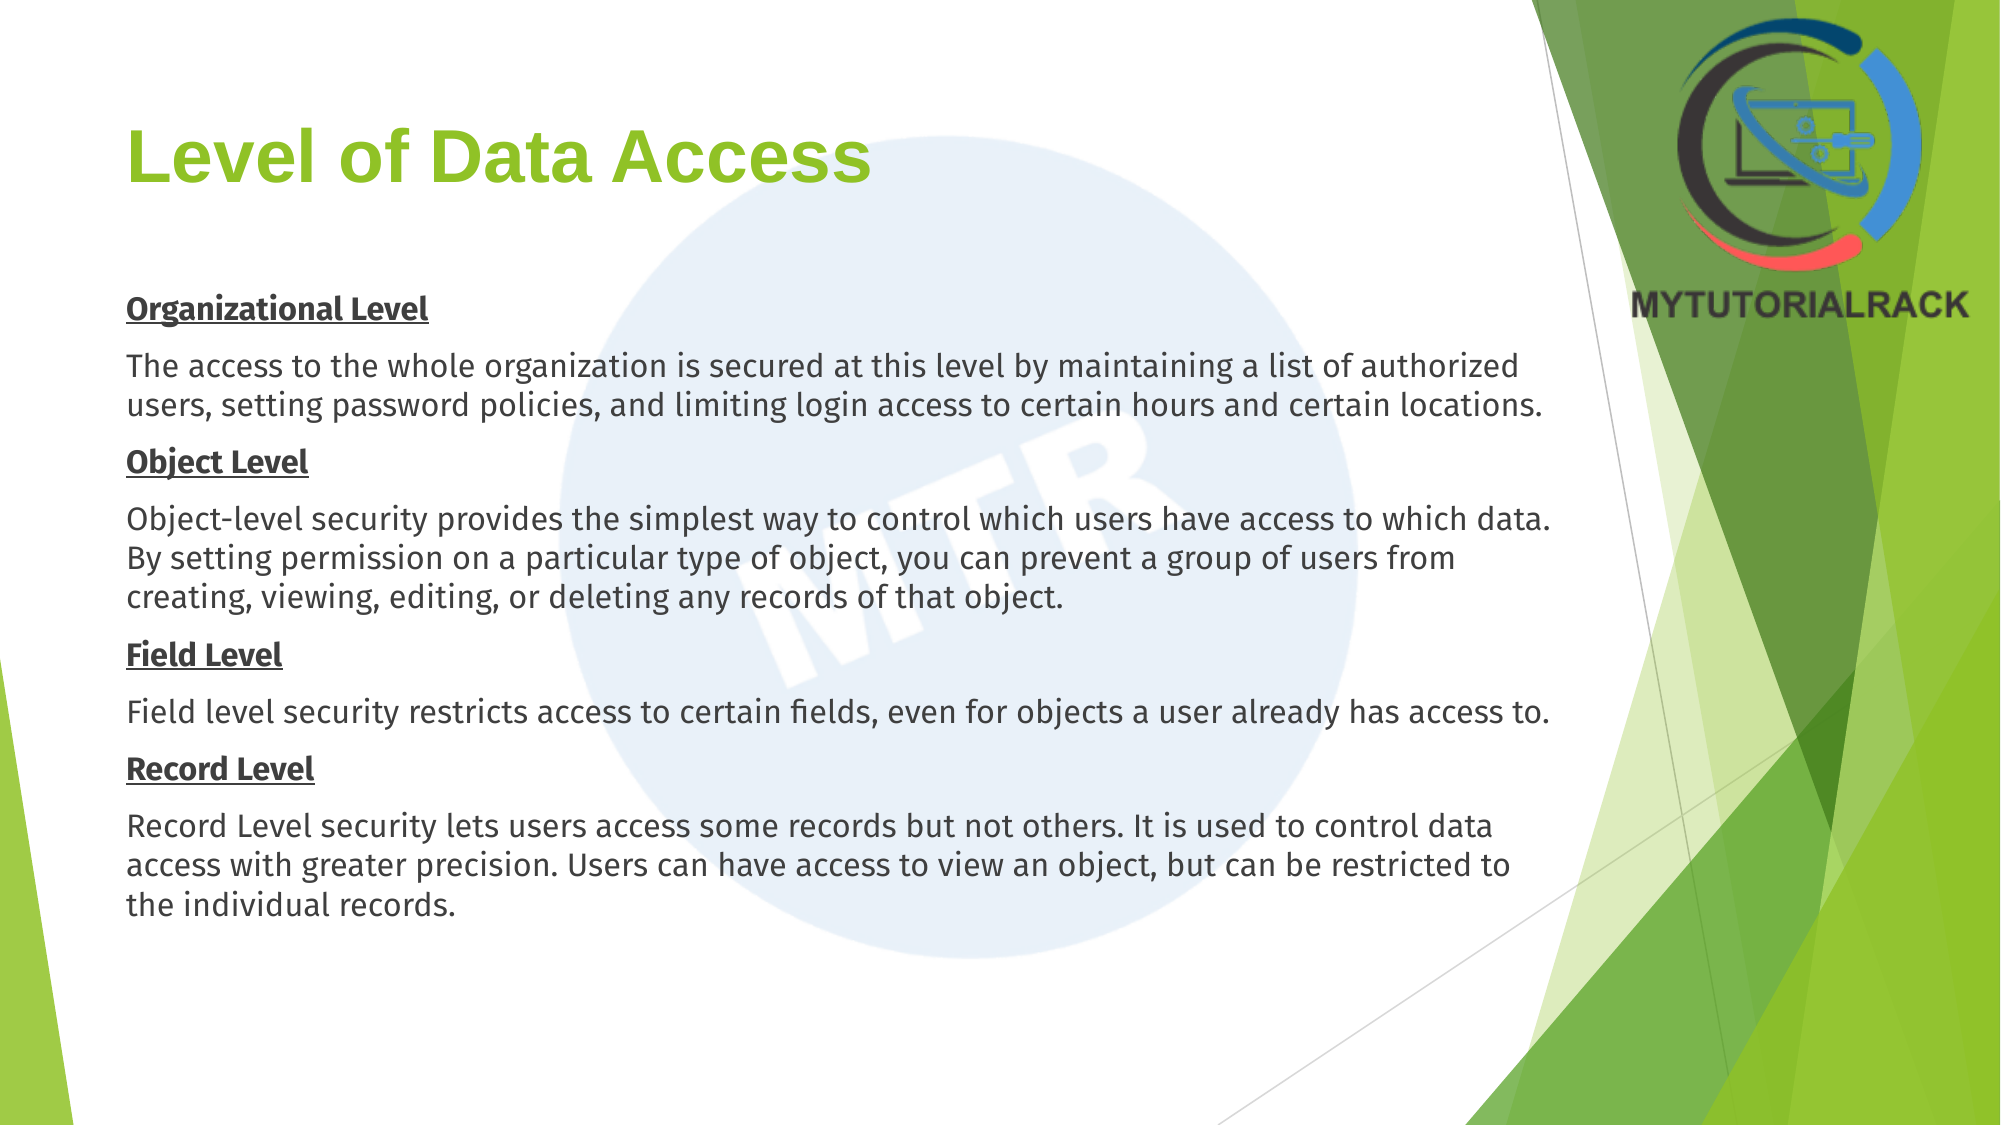

# Level of Data Access
Organizational Level
The access to the whole organization is secured at this level by maintaining a list of authorized users, setting password policies, and limiting login access to certain hours and certain locations.
Object Level
Object-level security provides the simplest way to control which users have access to which data. By setting permission on a particular type of object, you can prevent a group of users from creating, viewing, editing, or deleting any records of that object.
Field Level
Field level security restricts access to certain fields, even for objects a user already has access to.
Record Level
Record Level security lets users access some records but not others. It is used to control data access with greater precision. Users can have access to view an object, but can be restricted to the individual records.